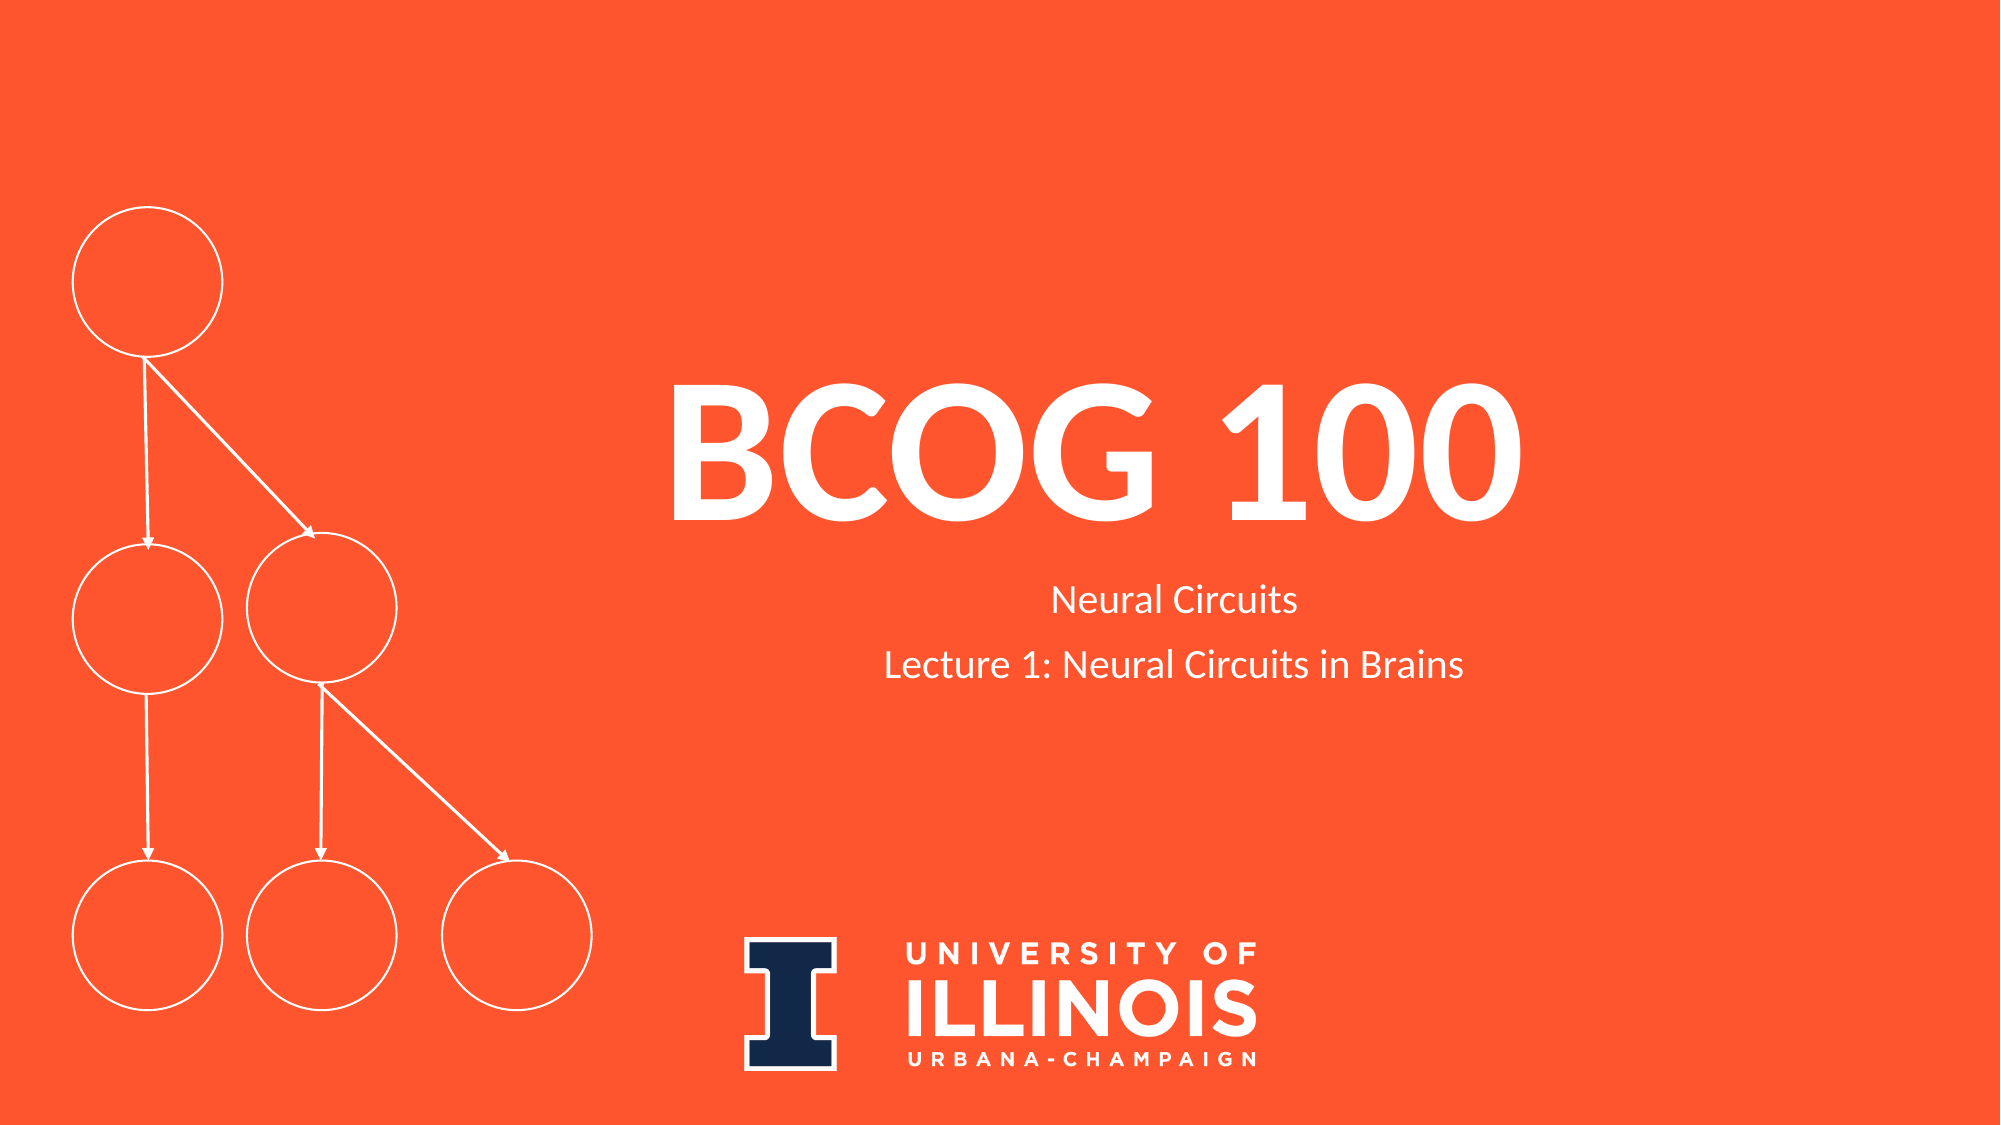

# BCOG 100

Neural Circuits
Lecture 1: Neural Circuits in Brains